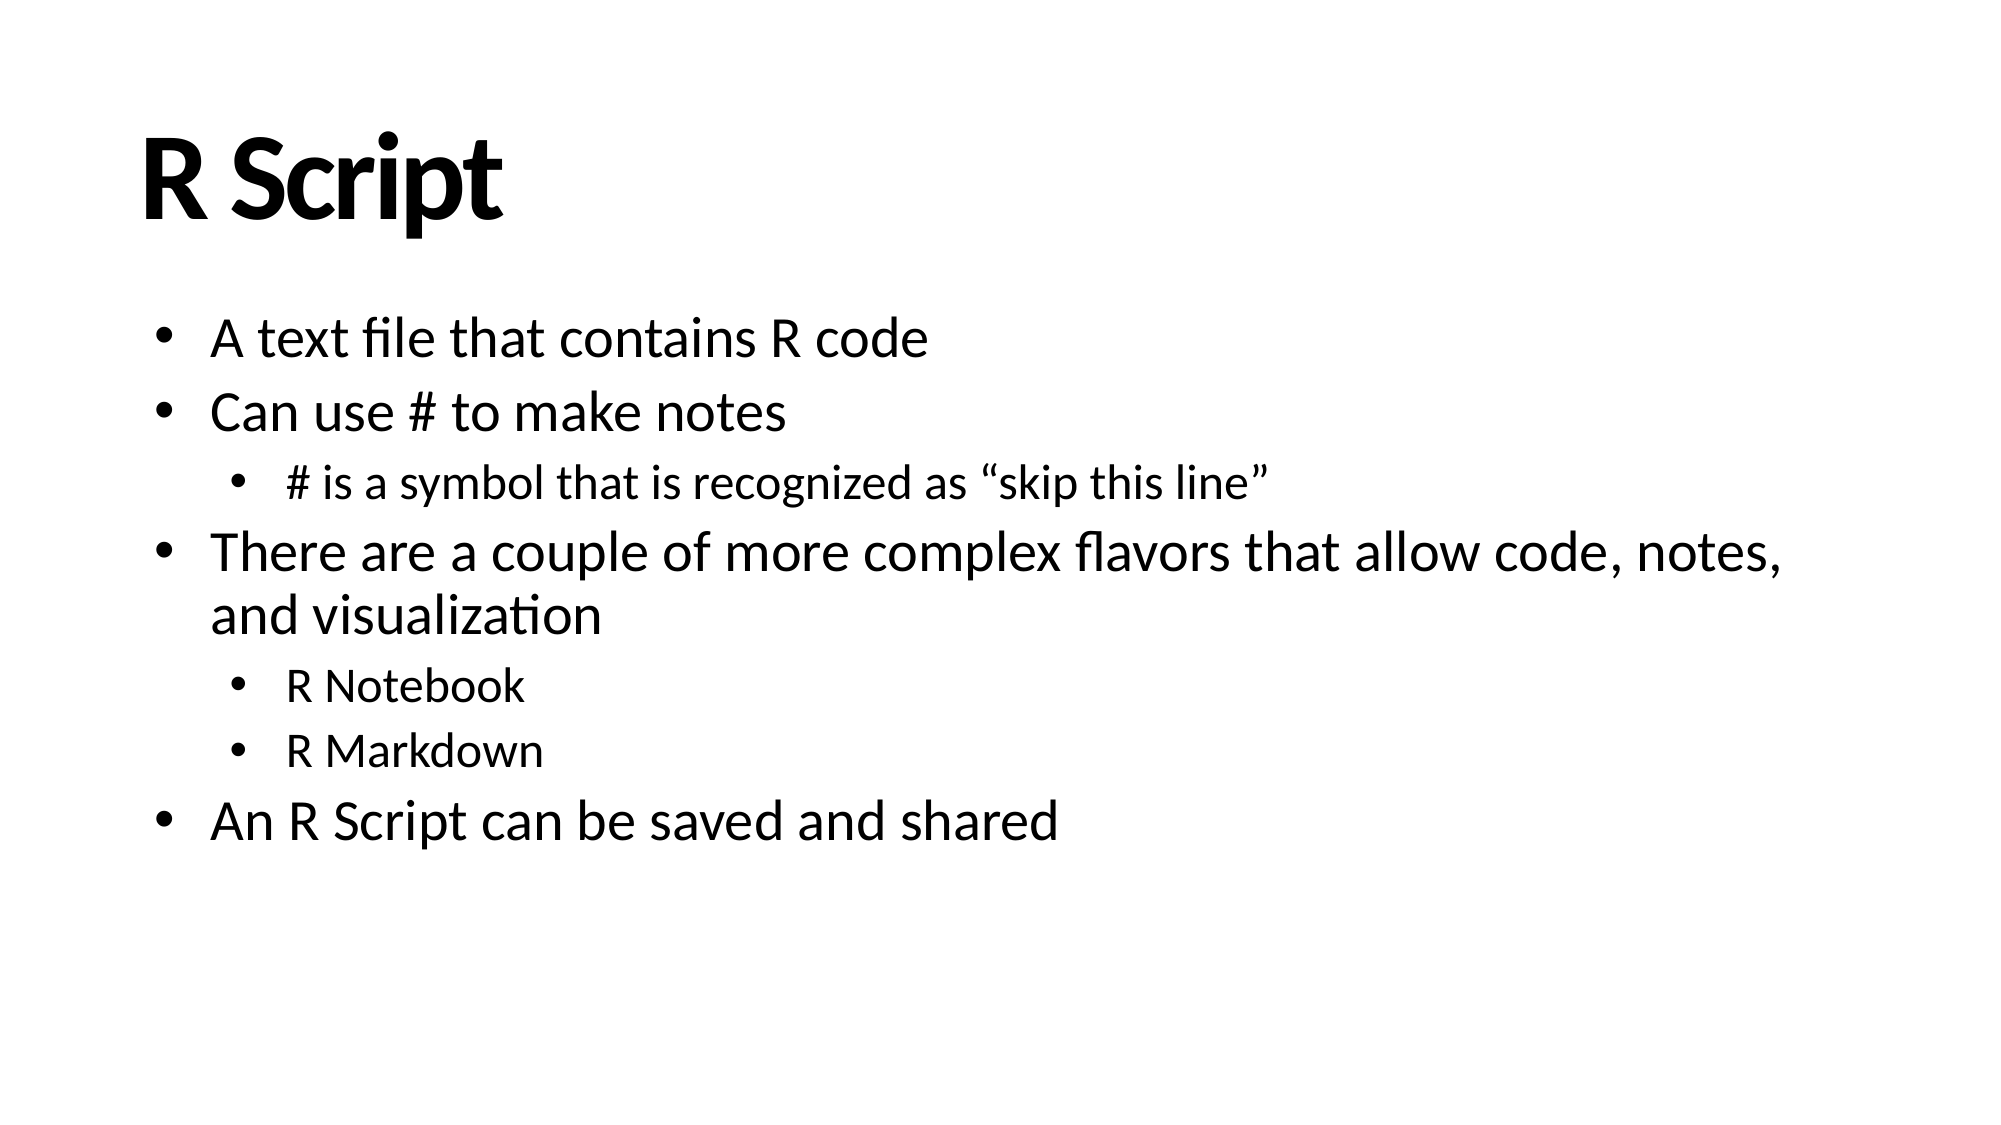

# R Script
A text file that contains R code
Can use # to make notes
# is a symbol that is recognized as “skip this line”
There are a couple of more complex flavors that allow code, notes, and visualization
R Notebook
R Markdown
An R Script can be saved and shared